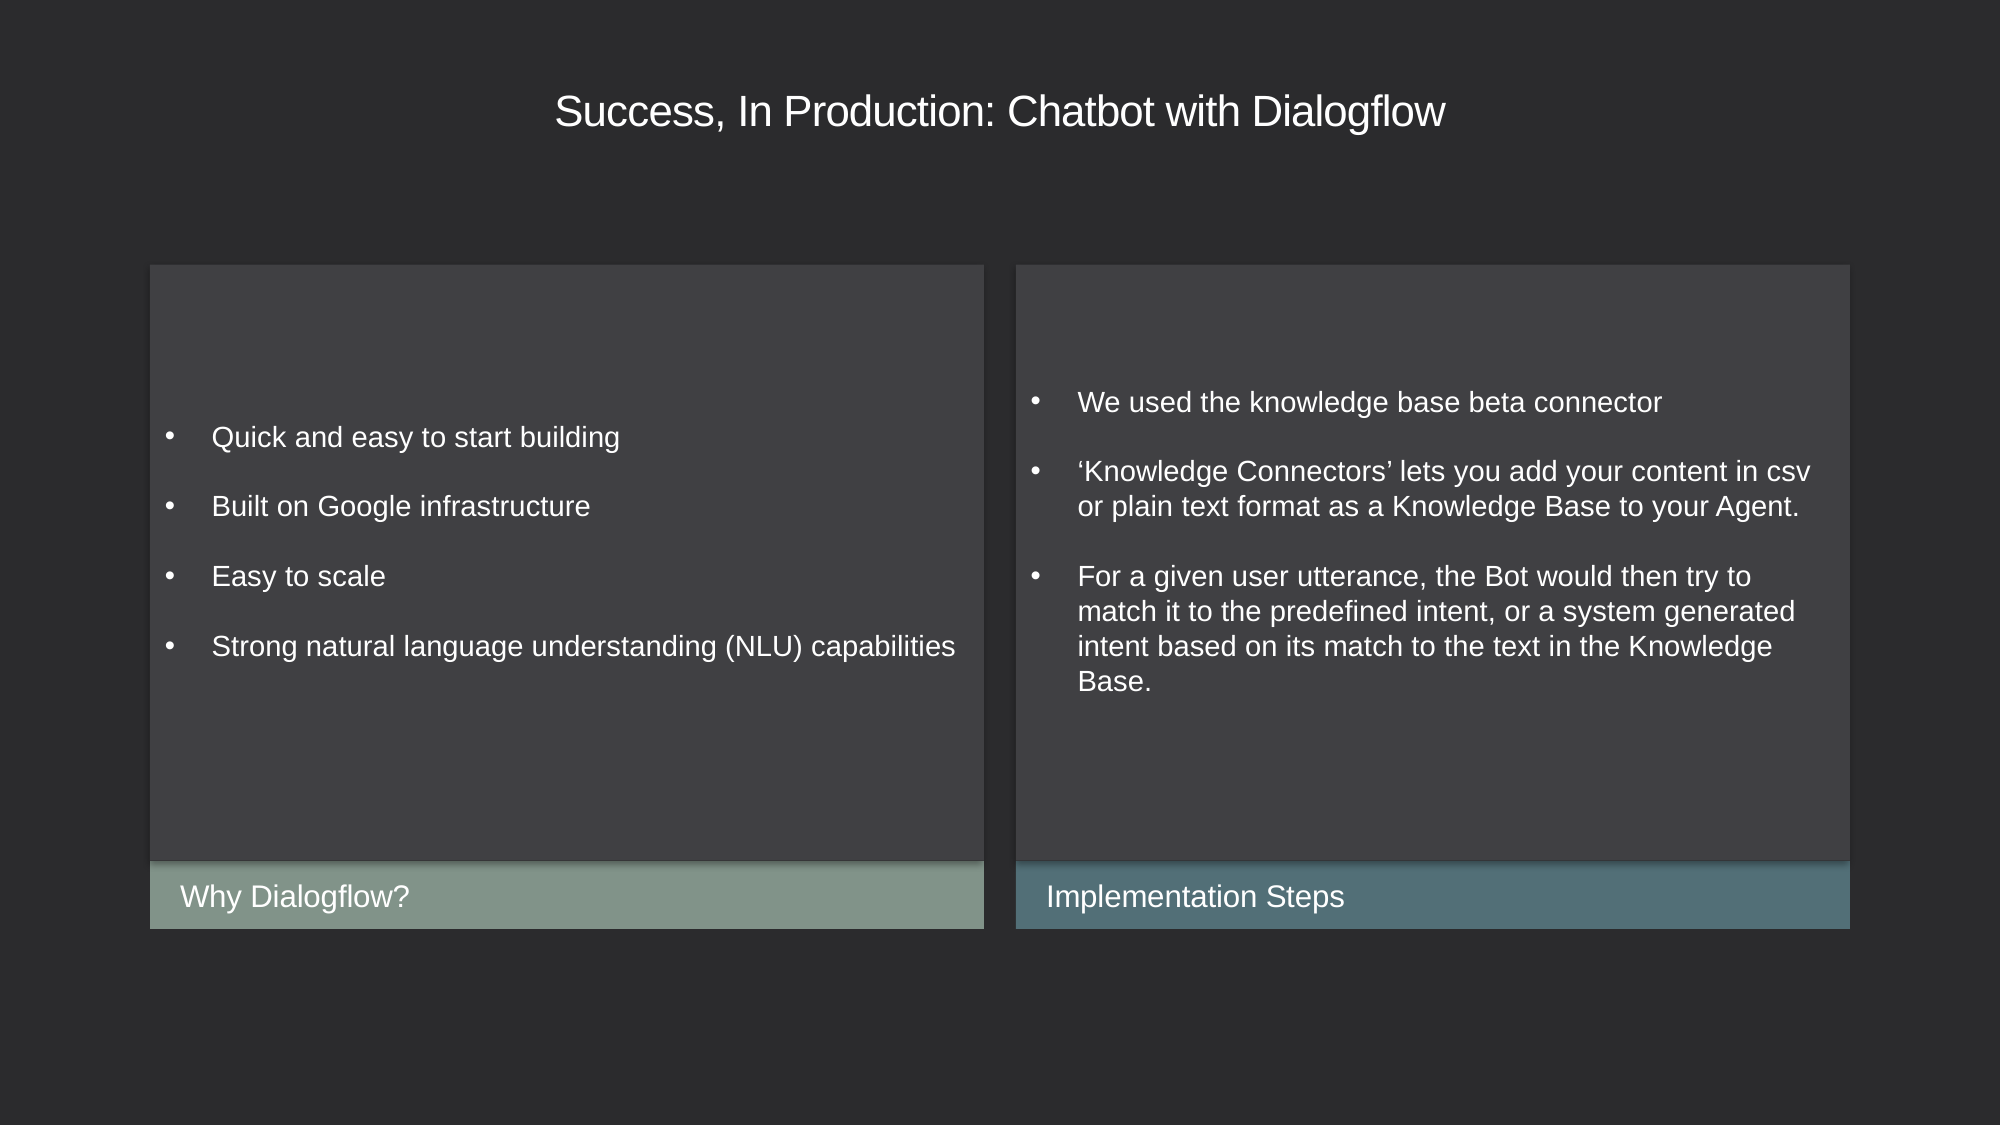

# Success, In Production: Chatbot with Dialogflow
Quick and easy to start building

Built on Google infrastructure

Easy to scale

Strong natural language understanding (NLU) capabilities

We used the knowledge base beta connector

‘Knowledge Connectors’ lets you add your content in csv or plain text format as a Knowledge Base to your Agent.

For a given user utterance, the Bot would then try to match it to the predefined intent, or a system generated intent based on its match to the text in the Knowledge Base.

Why Dialogflow?
Implementation Steps